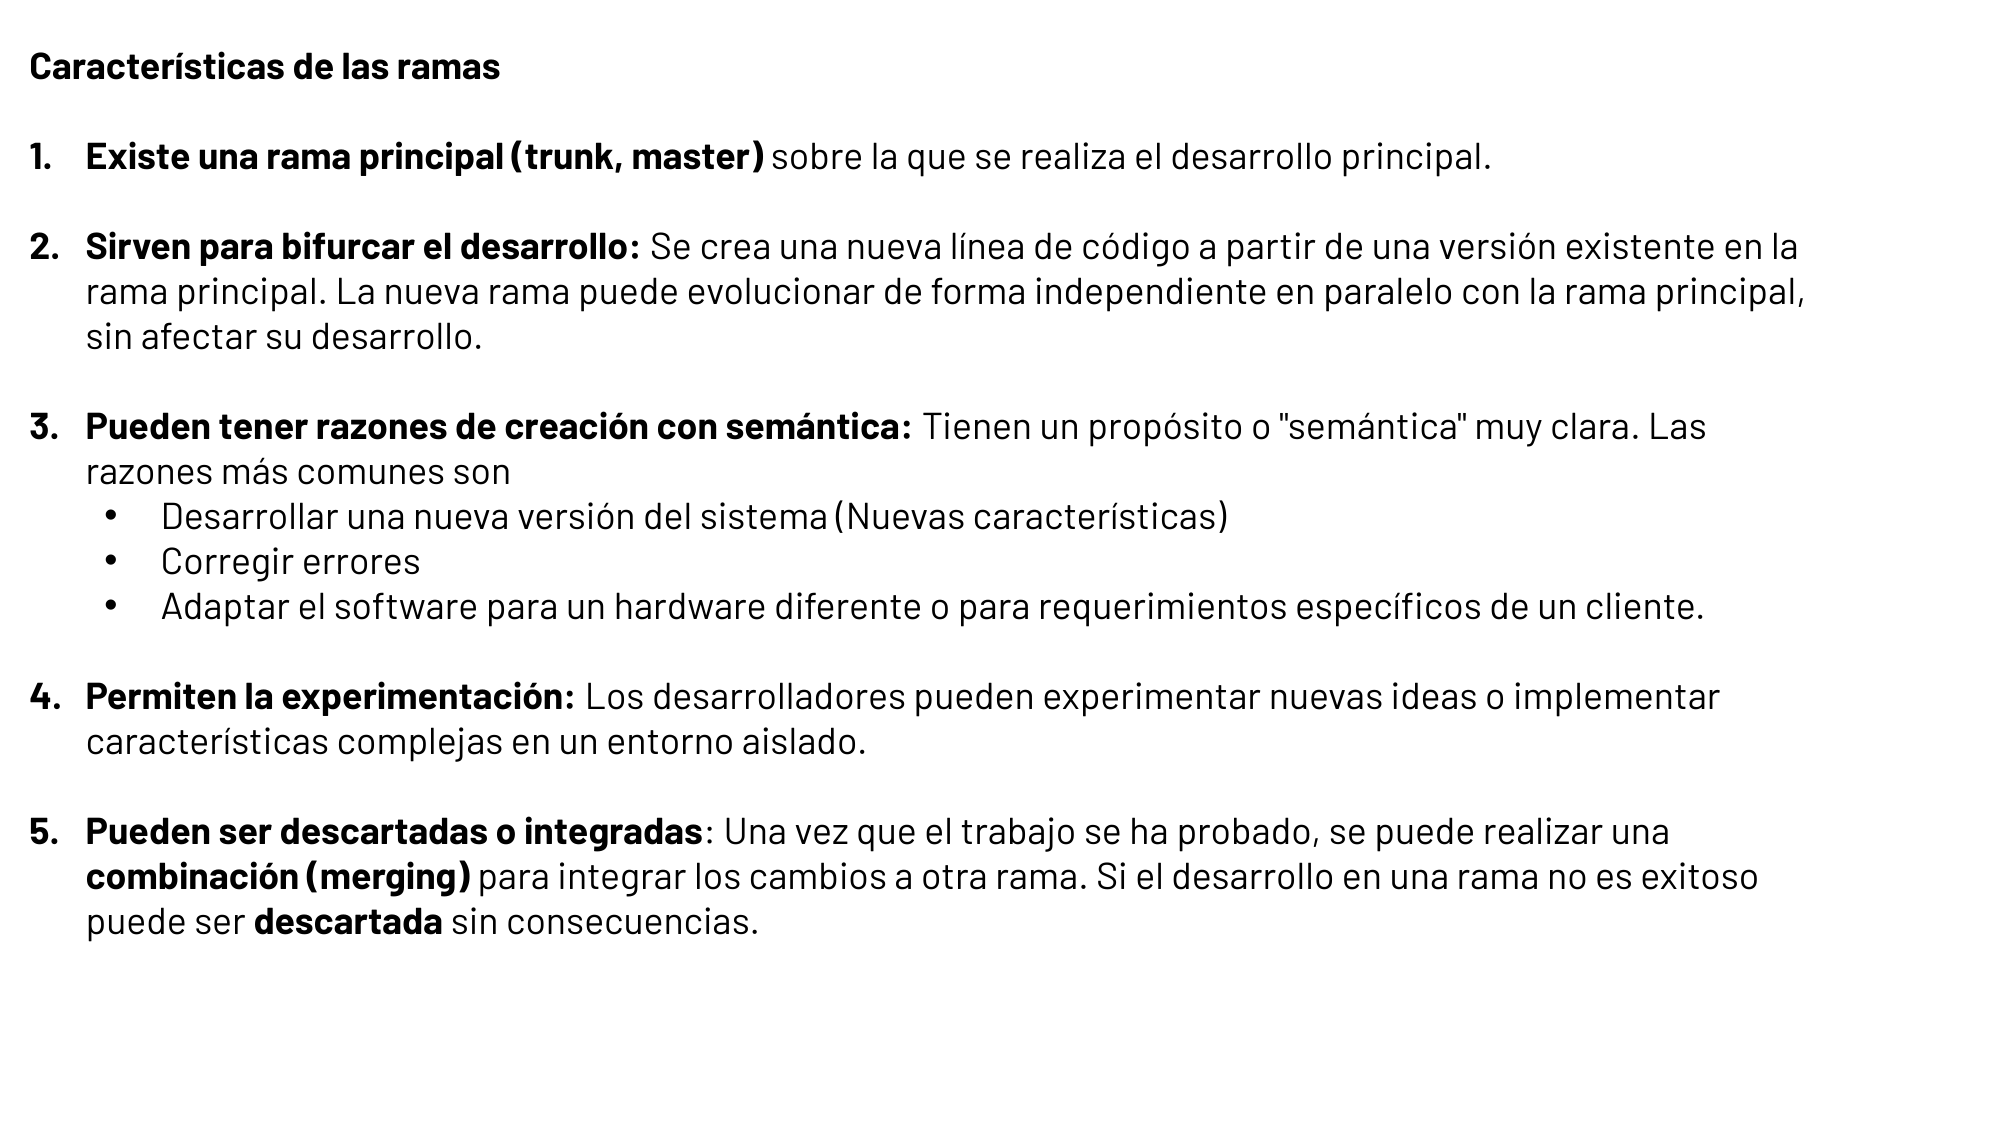

Características de las ramas

Existe una rama principal (trunk, master) sobre la que se realiza el desarrollo principal.

Sirven para bifurcar el desarrollo: Se crea una nueva línea de código a partir de una versión existente en la rama principal. La nueva rama puede evolucionar de forma independiente en paralelo con la rama principal, sin afectar su desarrollo.

Pueden tener razones de creación con semántica: Tienen un propósito o "semántica" muy clara. Las razones más comunes son
Desarrollar una nueva versión del sistema (Nuevas características)
Corregir errores
Adaptar el software para un hardware diferente o para requerimientos específicos de un cliente.

Permiten la experimentación: Los desarrolladores pueden experimentar nuevas ideas o implementar características complejas en un entorno aislado.

Pueden ser descartadas o integradas: Una vez que el trabajo se ha probado, se puede realizar una  combinación (merging) para integrar los cambios a otra rama. Si el desarrollo en una rama no es exitoso puede ser descartada sin consecuencias.